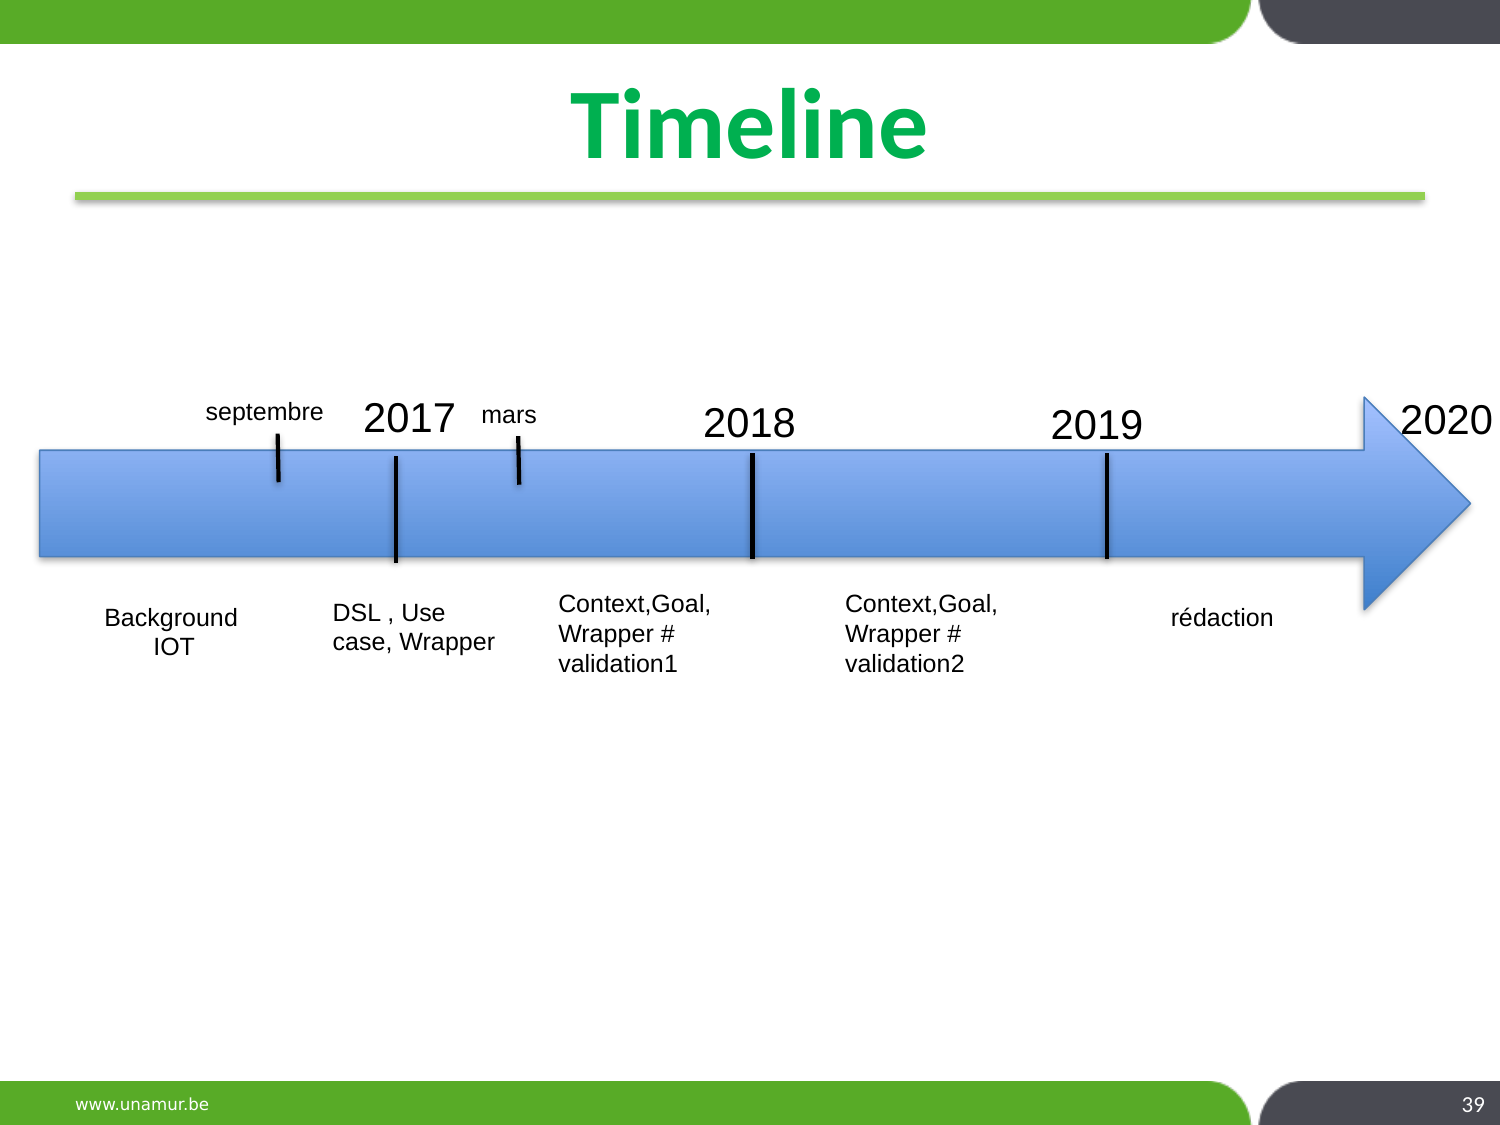

# Timeline
2017
2020
septembre
2018
     mars
2019

Context,Goal,Wrapper # validation2
Context,Goal,Wrapper # validation1
DSL , Use case, Wrapper
Background
       IOT
rédaction
39